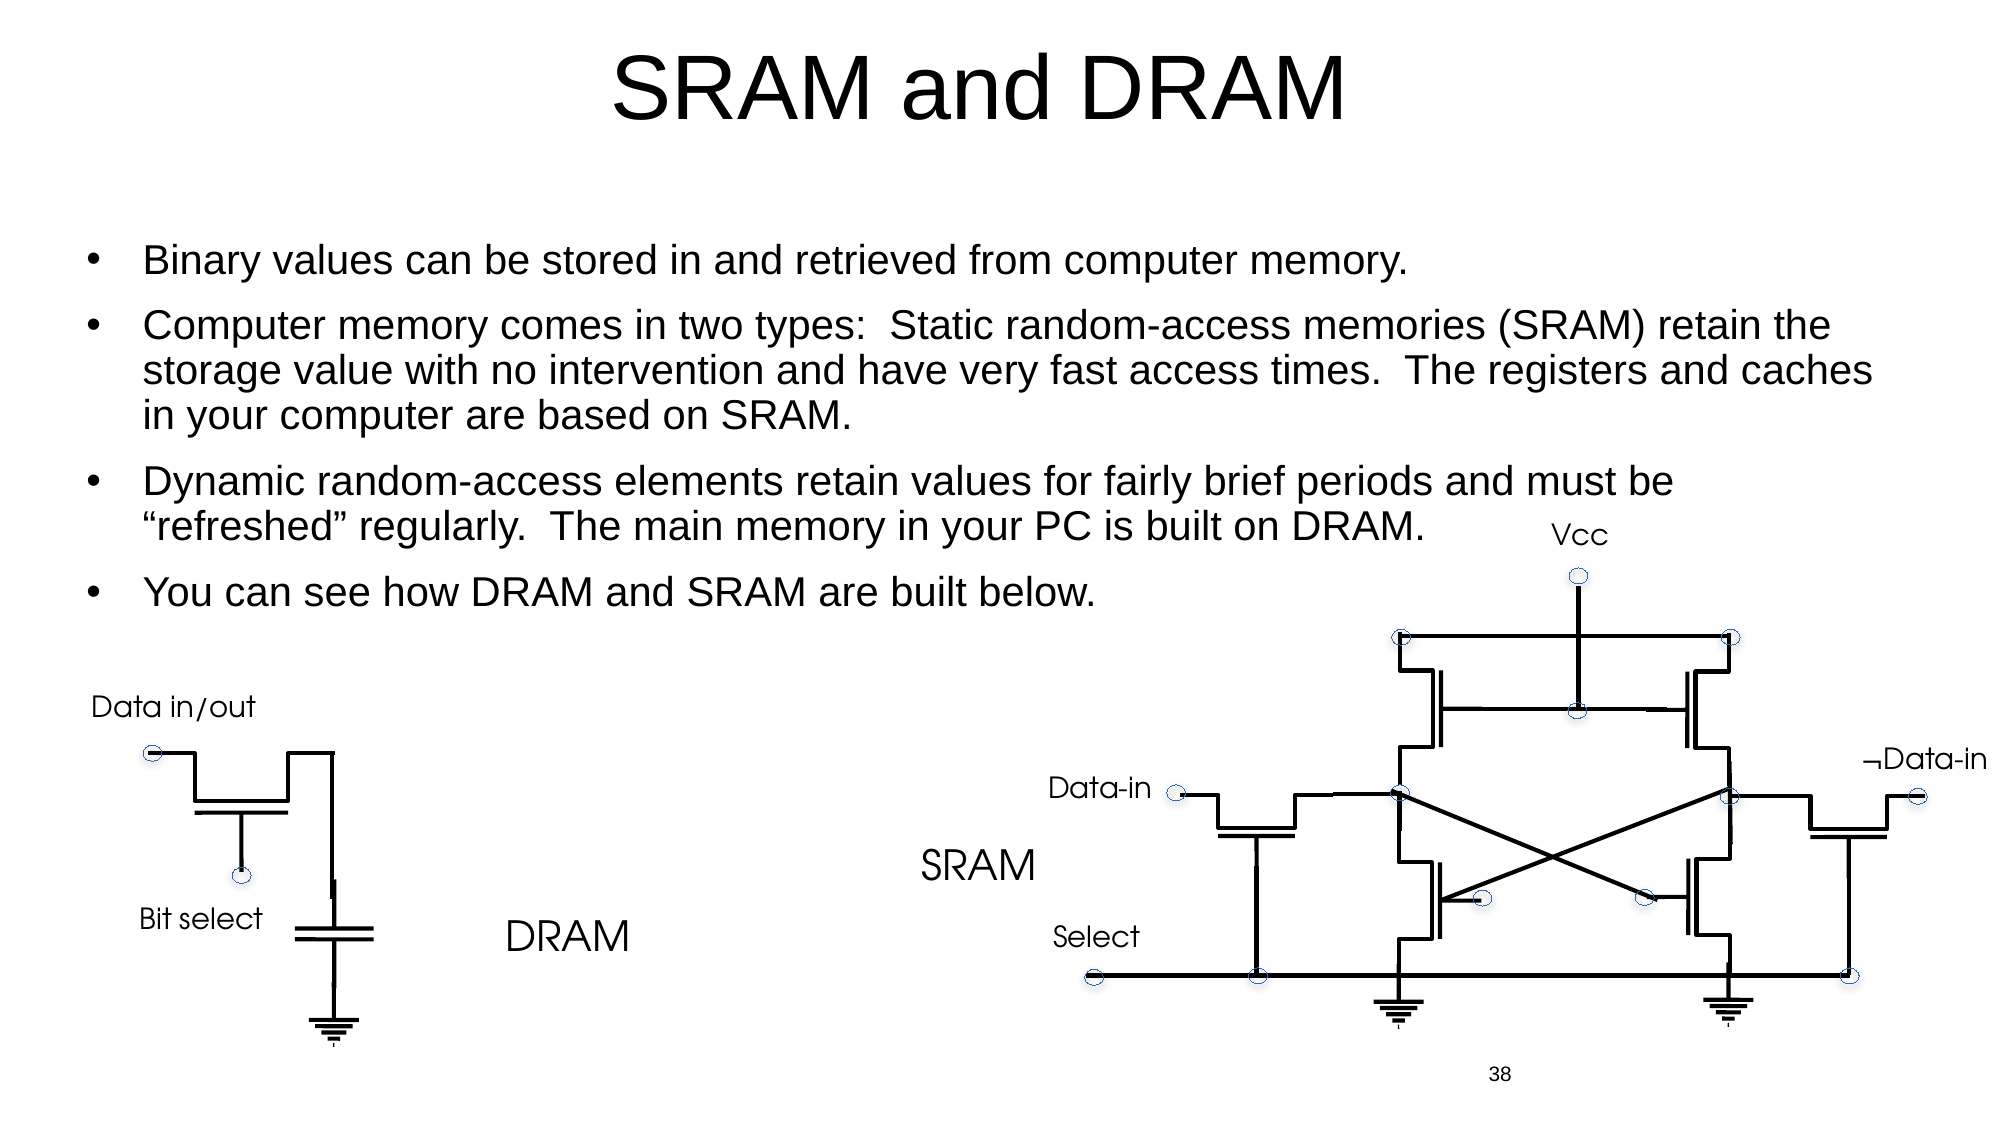

# SRAM and DRAM
Binary values can be stored in and retrieved from computer memory.
Computer memory comes in two types:  Static random-access memories (SRAM) retain the storage value with no intervention and have very fast access times.  The registers and caches in your computer are based on SRAM.
Dynamic random-access elements retain values for fairly brief periods and must be “refreshed” regularly.  The main memory in your PC is built on DRAM.
You can see how DRAM and SRAM are built below.
Vcc

Data in/out

¬Data-in

Data-in

SRAM

Bit select
DRAM
Select

38